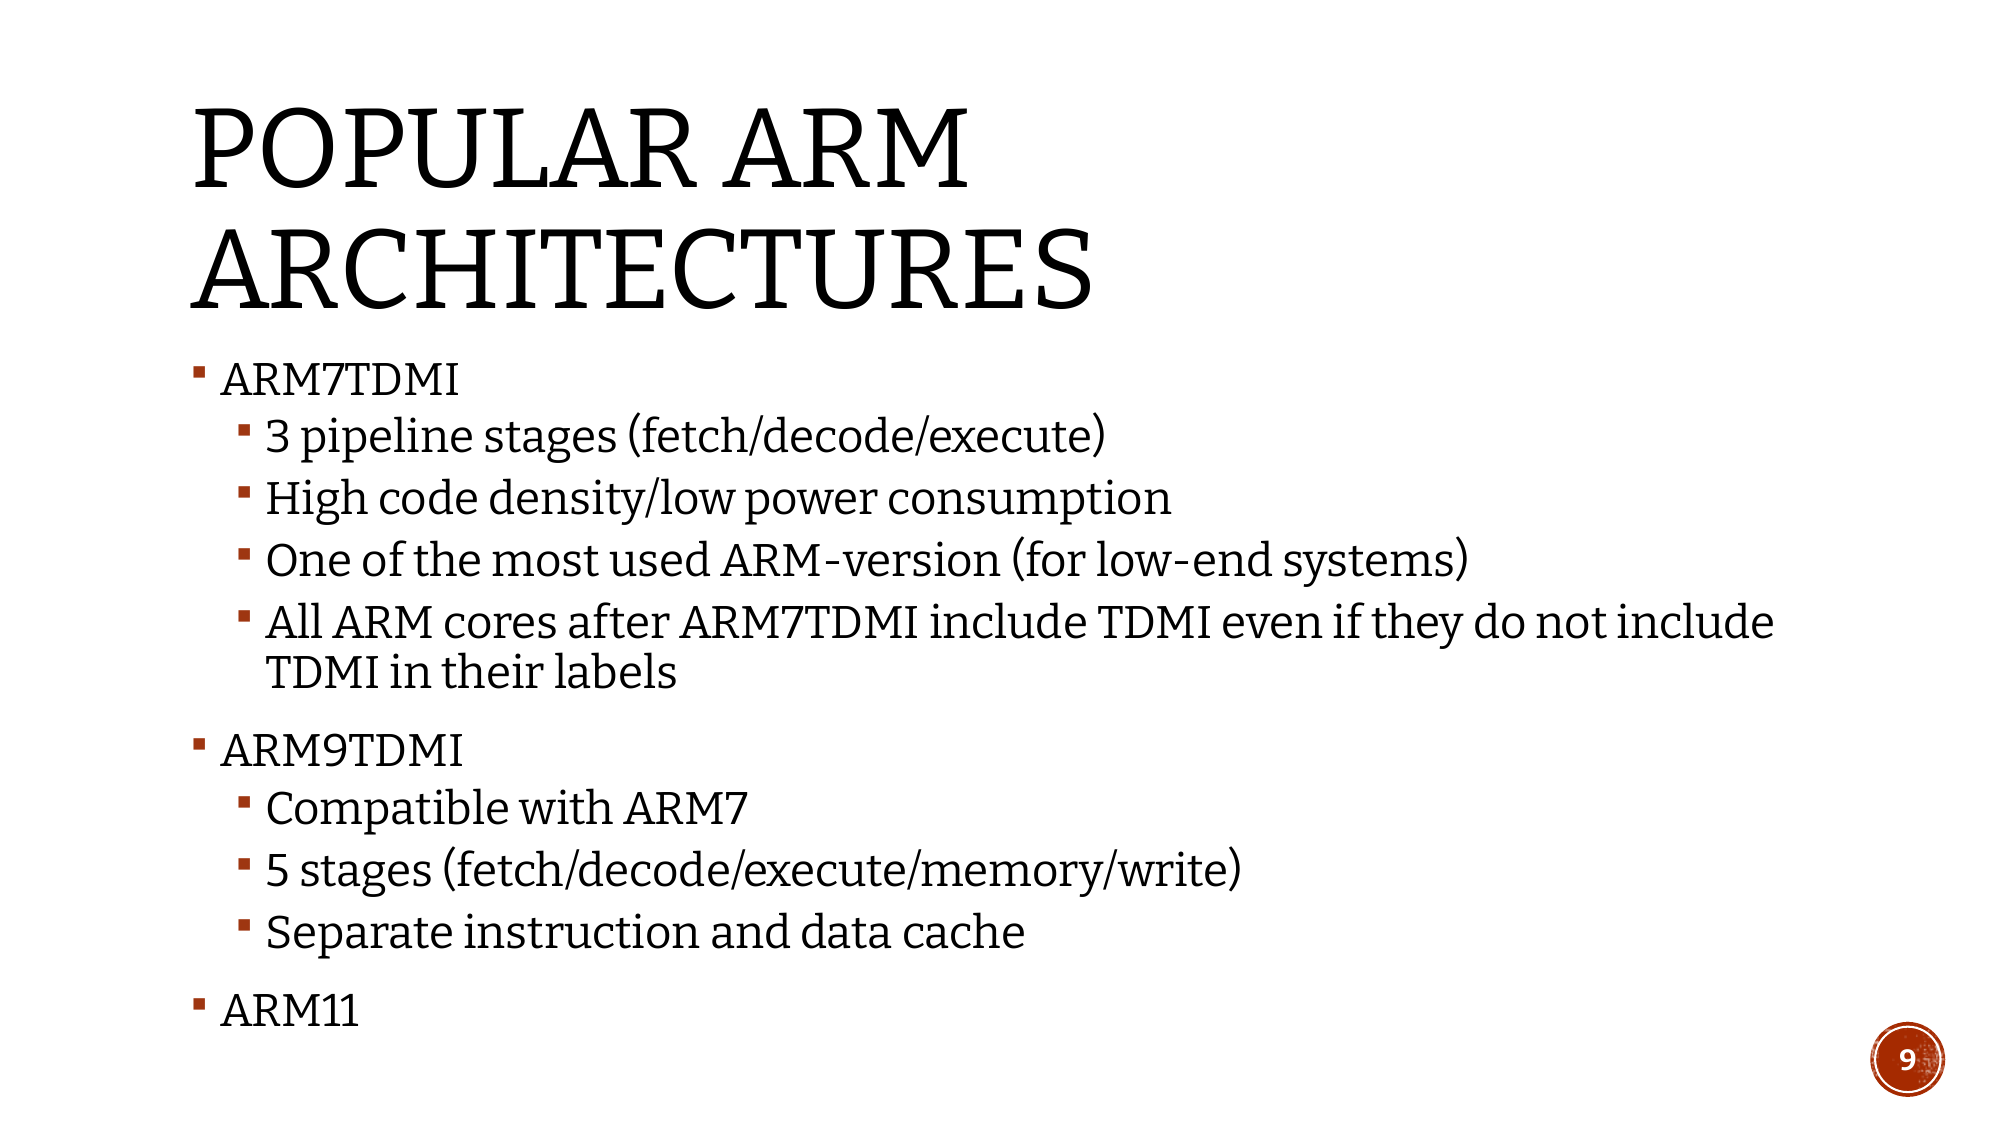

# Popular ARM architectures
ARM7TDMI
3 pipeline stages (fetch/decode/execute)
High code density/low power consumption
One of the most used ARM-version (for low-end systems)
All ARM cores after ARM7TDMI include TDMI even if they do not include TDMI in their labels
ARM9TDMI
Compatible with ARM7
5 stages (fetch/decode/execute/memory/write)
Separate instruction and data cache
ARM11
9